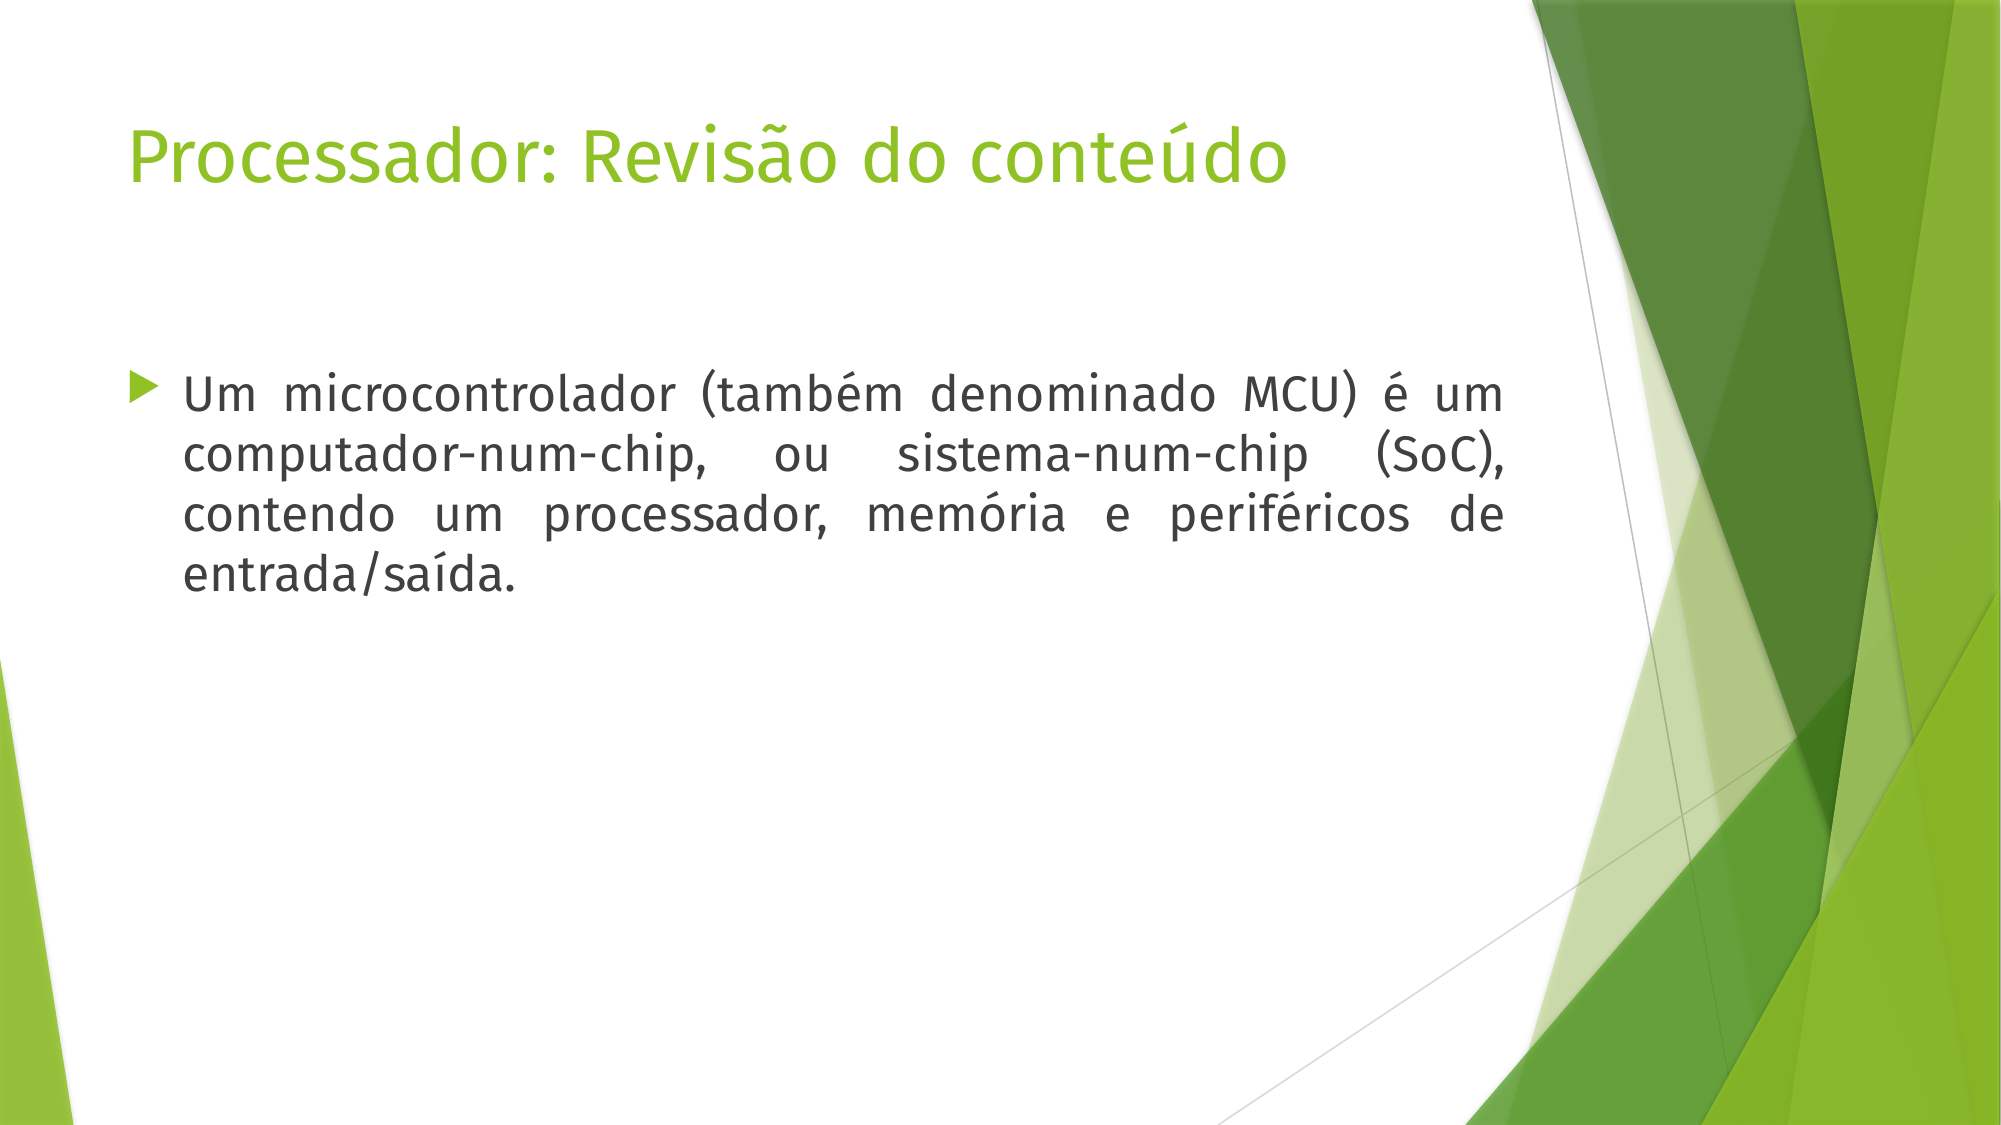

# Processador: Revisão do conteúdo
Um microcontrolador (também denominado MCU) é um computador-num-chip, ou sistema-num-chip (SoC), contendo um processador, memória e periféricos de entrada/saída.